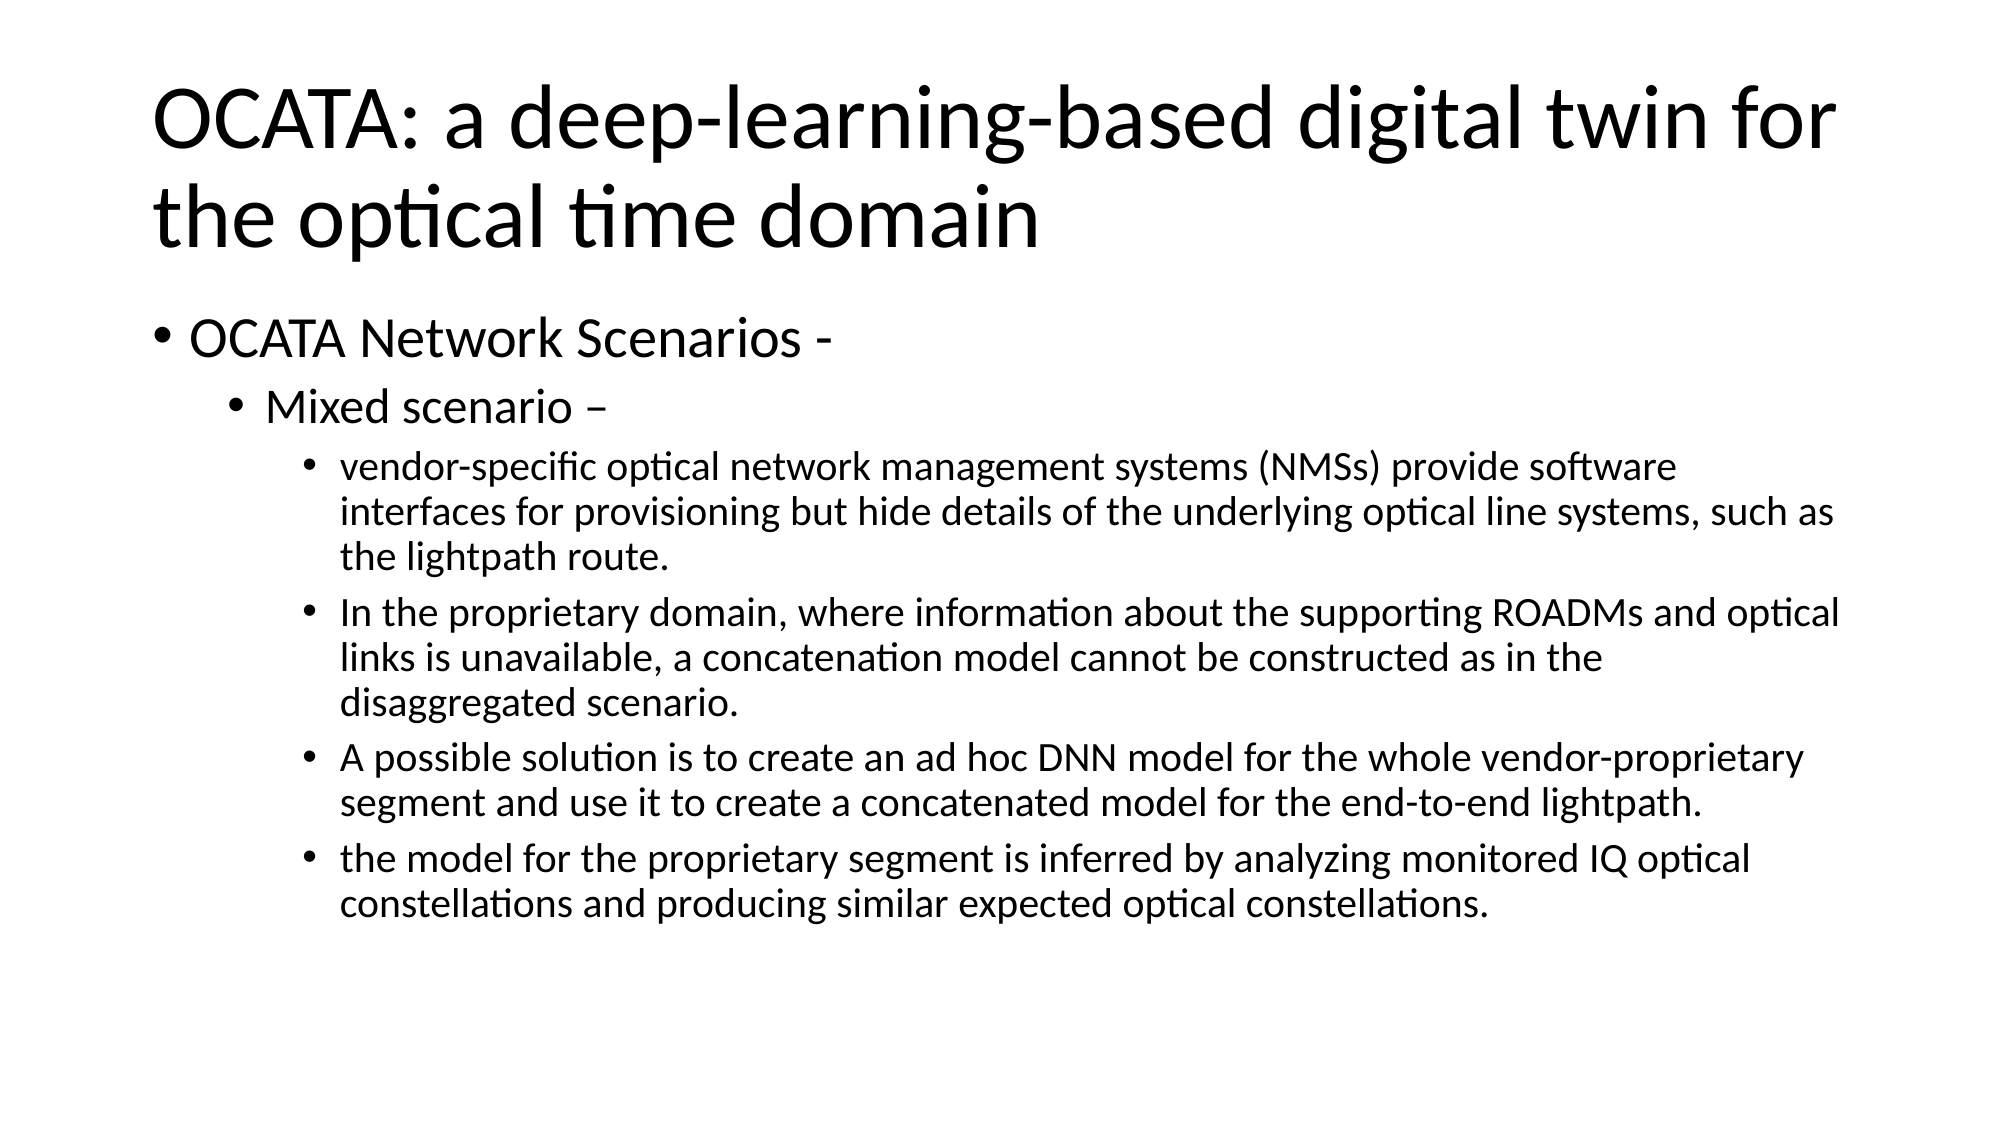

# OCATA: a deep-learning-based digital twin for the optical time domain
OCATA Network Scenarios -
Mixed scenario –
vendor-specific optical network management systems (NMSs) provide software interfaces for provisioning but hide details of the underlying optical line systems, such as the lightpath route.
In the proprietary domain, where information about the supporting ROADMs and optical links is unavailable, a concatenation model cannot be constructed as in the disaggregated scenario.
A possible solution is to create an ad hoc DNN model for the whole vendor-proprietary segment and use it to create a concatenated model for the end-to-end lightpath.
the model for the proprietary segment is inferred by analyzing monitored IQ optical constellations and producing similar expected optical constellations.